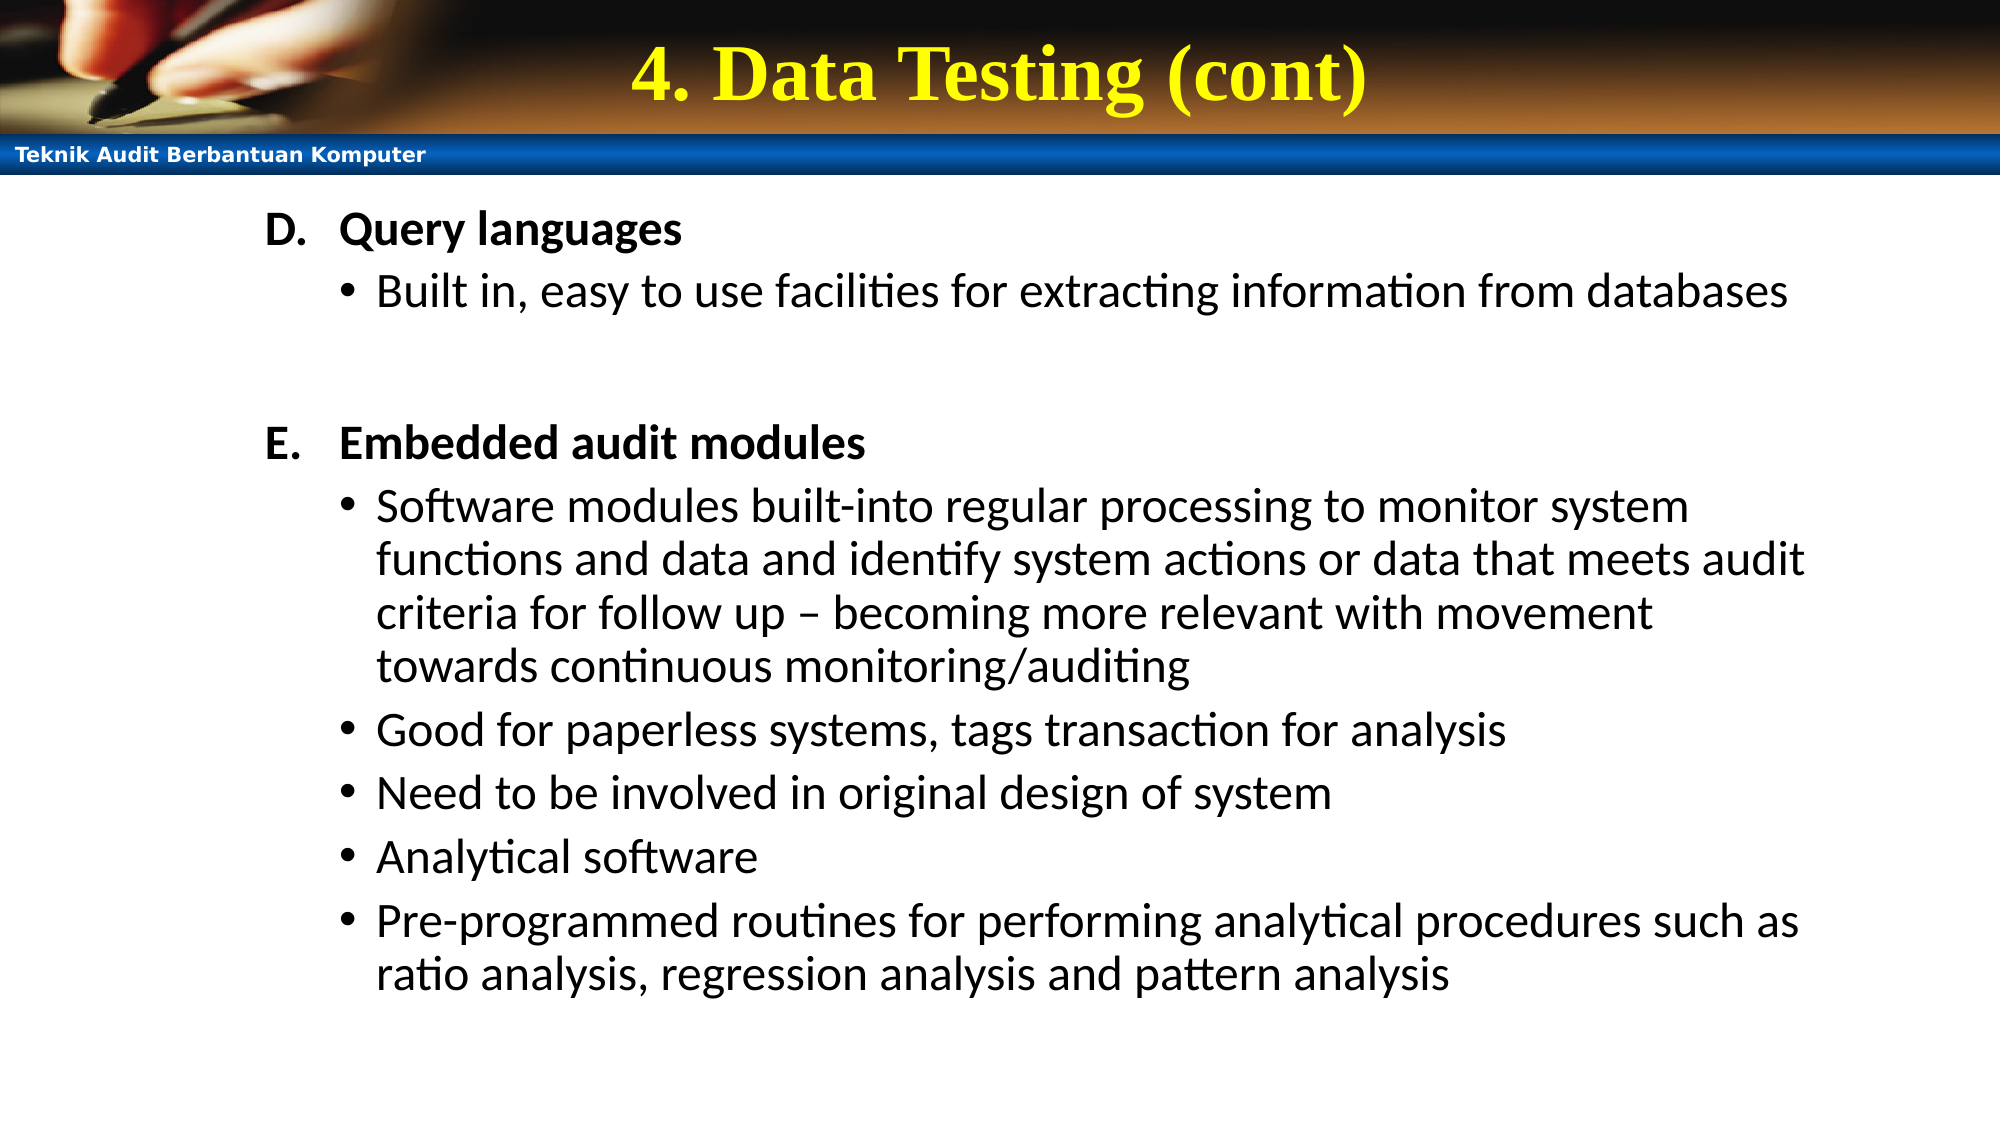

# 4. Data Testing (cont)
Query languages
Built in, easy to use facilities for extracting information from databases

Embedded audit modules
Software modules built-into regular processing to monitor system functions and data and identify system actions or data that meets audit criteria for follow up – becoming more relevant with movement towards continuous monitoring/auditing
Good for paperless systems, tags transaction for analysis
Need to be involved in original design of system
Analytical software
Pre-programmed routines for performing analytical procedures such as ratio analysis, regression analysis and pattern analysis